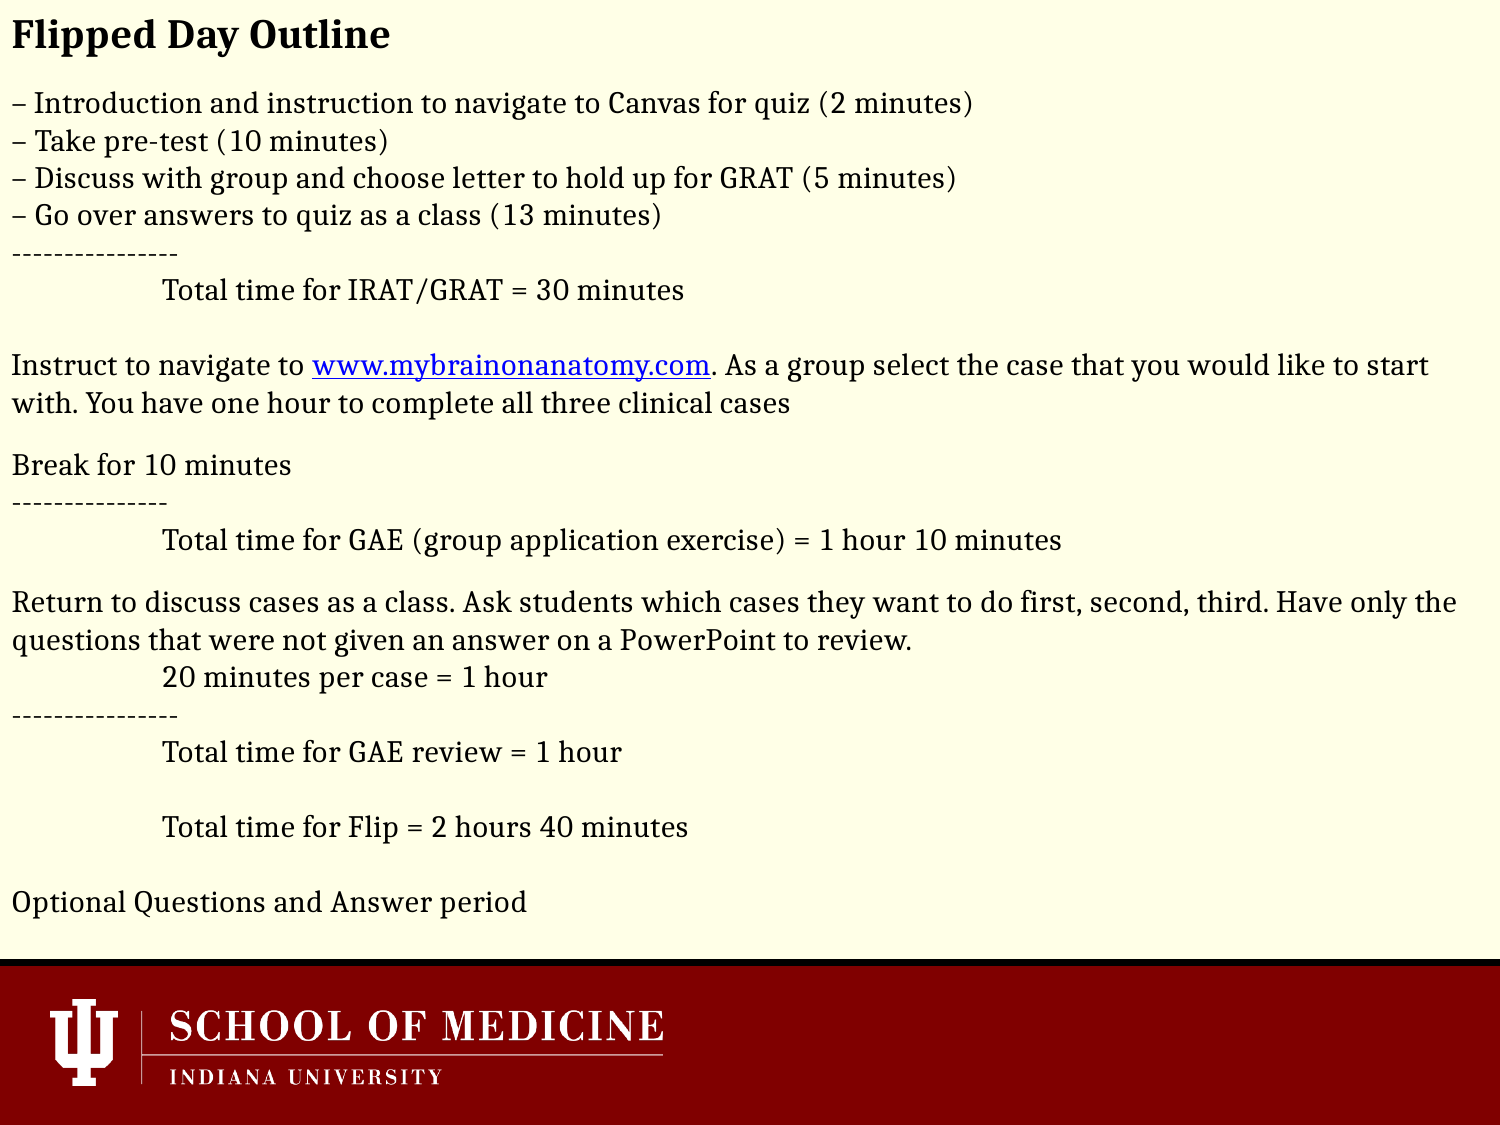

Flipped Day Outline

– Introduction and instruction to navigate to Canvas for quiz (2 minutes)
– Take pre-test (10 minutes)
– Discuss with group and choose letter to hold up for GRAT (5 minutes)
– Go over answers to quiz as a class (13 minutes)
----------------
	Total time for IRAT/GRAT = 30 minutes

Instruct to navigate to www.mybrainonanatomy.com. As a group select the case that you would like to start with. You have one hour to complete all three clinical cases

Break for 10 minutes
---------------
	Total time for GAE (group application exercise) = 1 hour 10 minutes

Return to discuss cases as a class. Ask students which cases they want to do first, second, third. Have only the questions that were not given an answer on a PowerPoint to review.
	20 minutes per case = 1 hour
----------------
	Total time for GAE review = 1 hour

	Total time for Flip = 2 hours 40 minutes

Optional Questions and Answer period